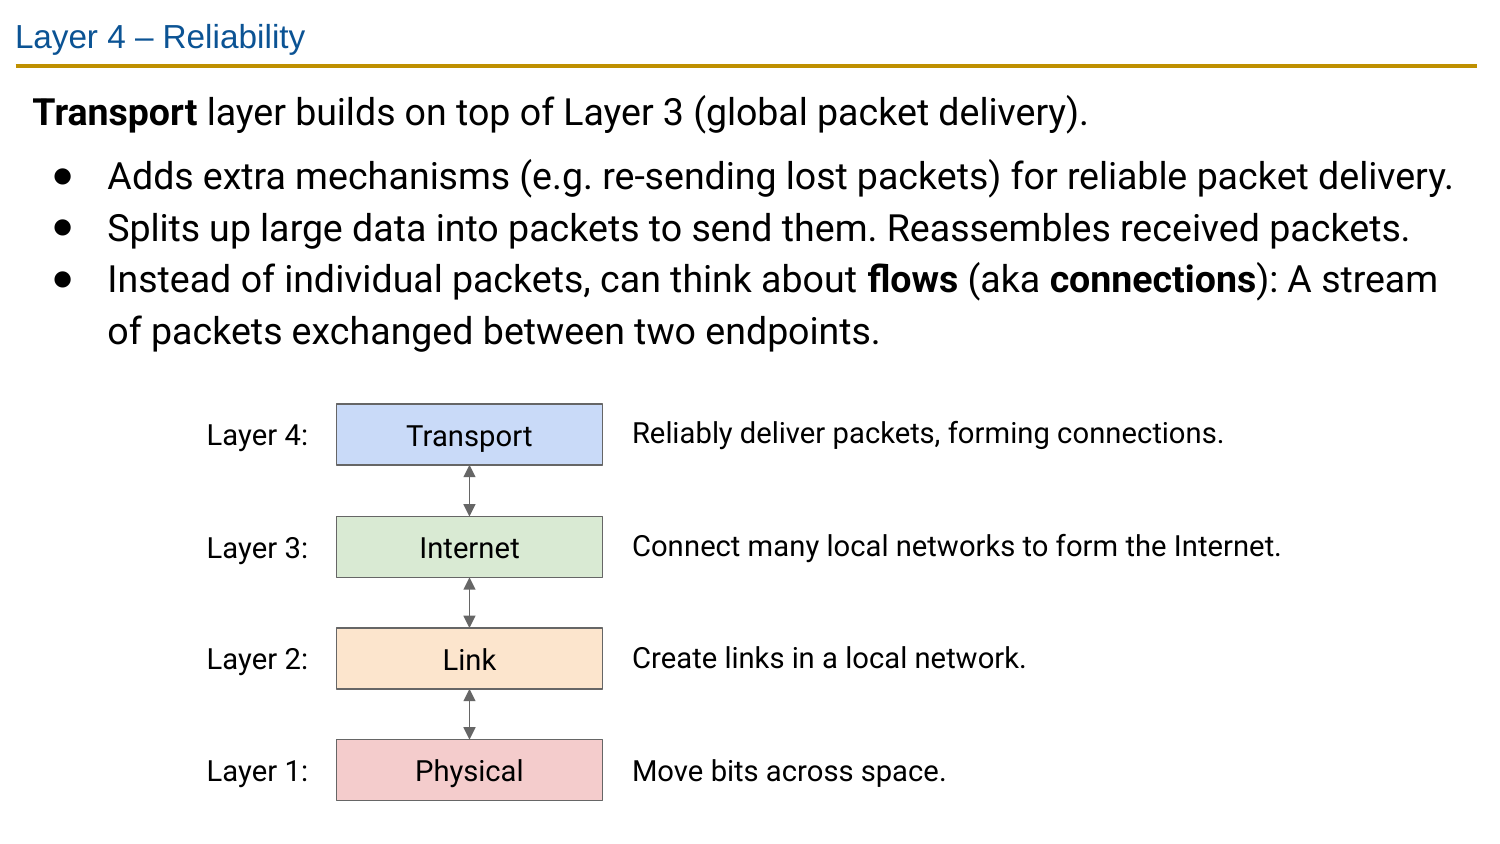

# Layer 4 – Reliability
Transport layer builds on top of Layer 3 (global packet delivery).
Adds extra mechanisms (e.g. re-sending lost packets) for reliable packet delivery.
Splits up large data into packets to send them. Reassembles received packets.
Instead of individual packets, can think about flows (aka connections): A stream of packets exchanged between two endpoints.
Transport
Reliably deliver packets, forming connections.
Layer 4:
Internet
Connect many local networks to form the Internet.
Layer 3:
Link
Create links in a local network.
Layer 2:
Physical
Layer 1:
Move bits across space.